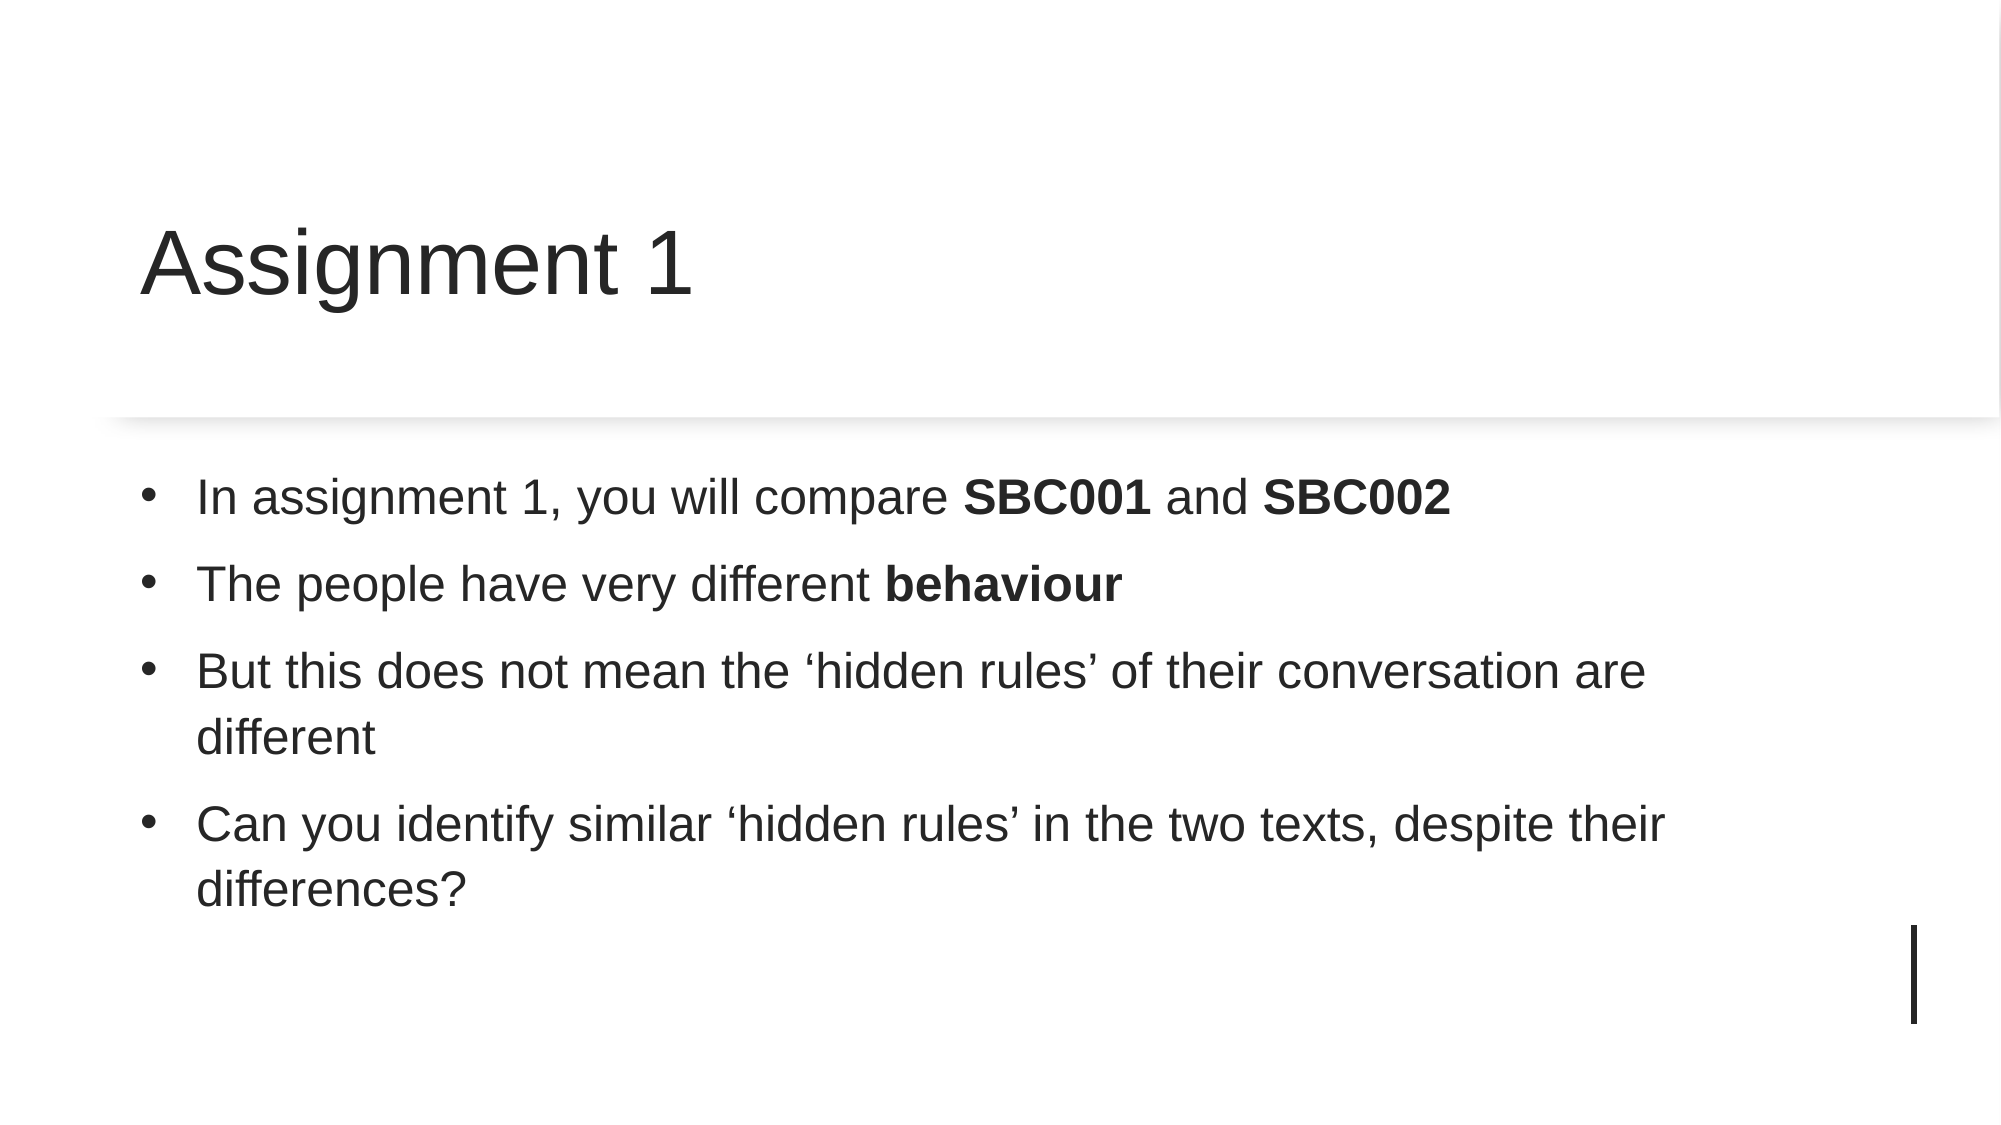

# Assignment 1
In assignment 1, you will compare SBC001 and SBC002
The people have very different behaviour
But this does not mean the ‘hidden rules’ of their conversation are different
Can you identify similar ‘hidden rules’ in the two texts, despite their differences?